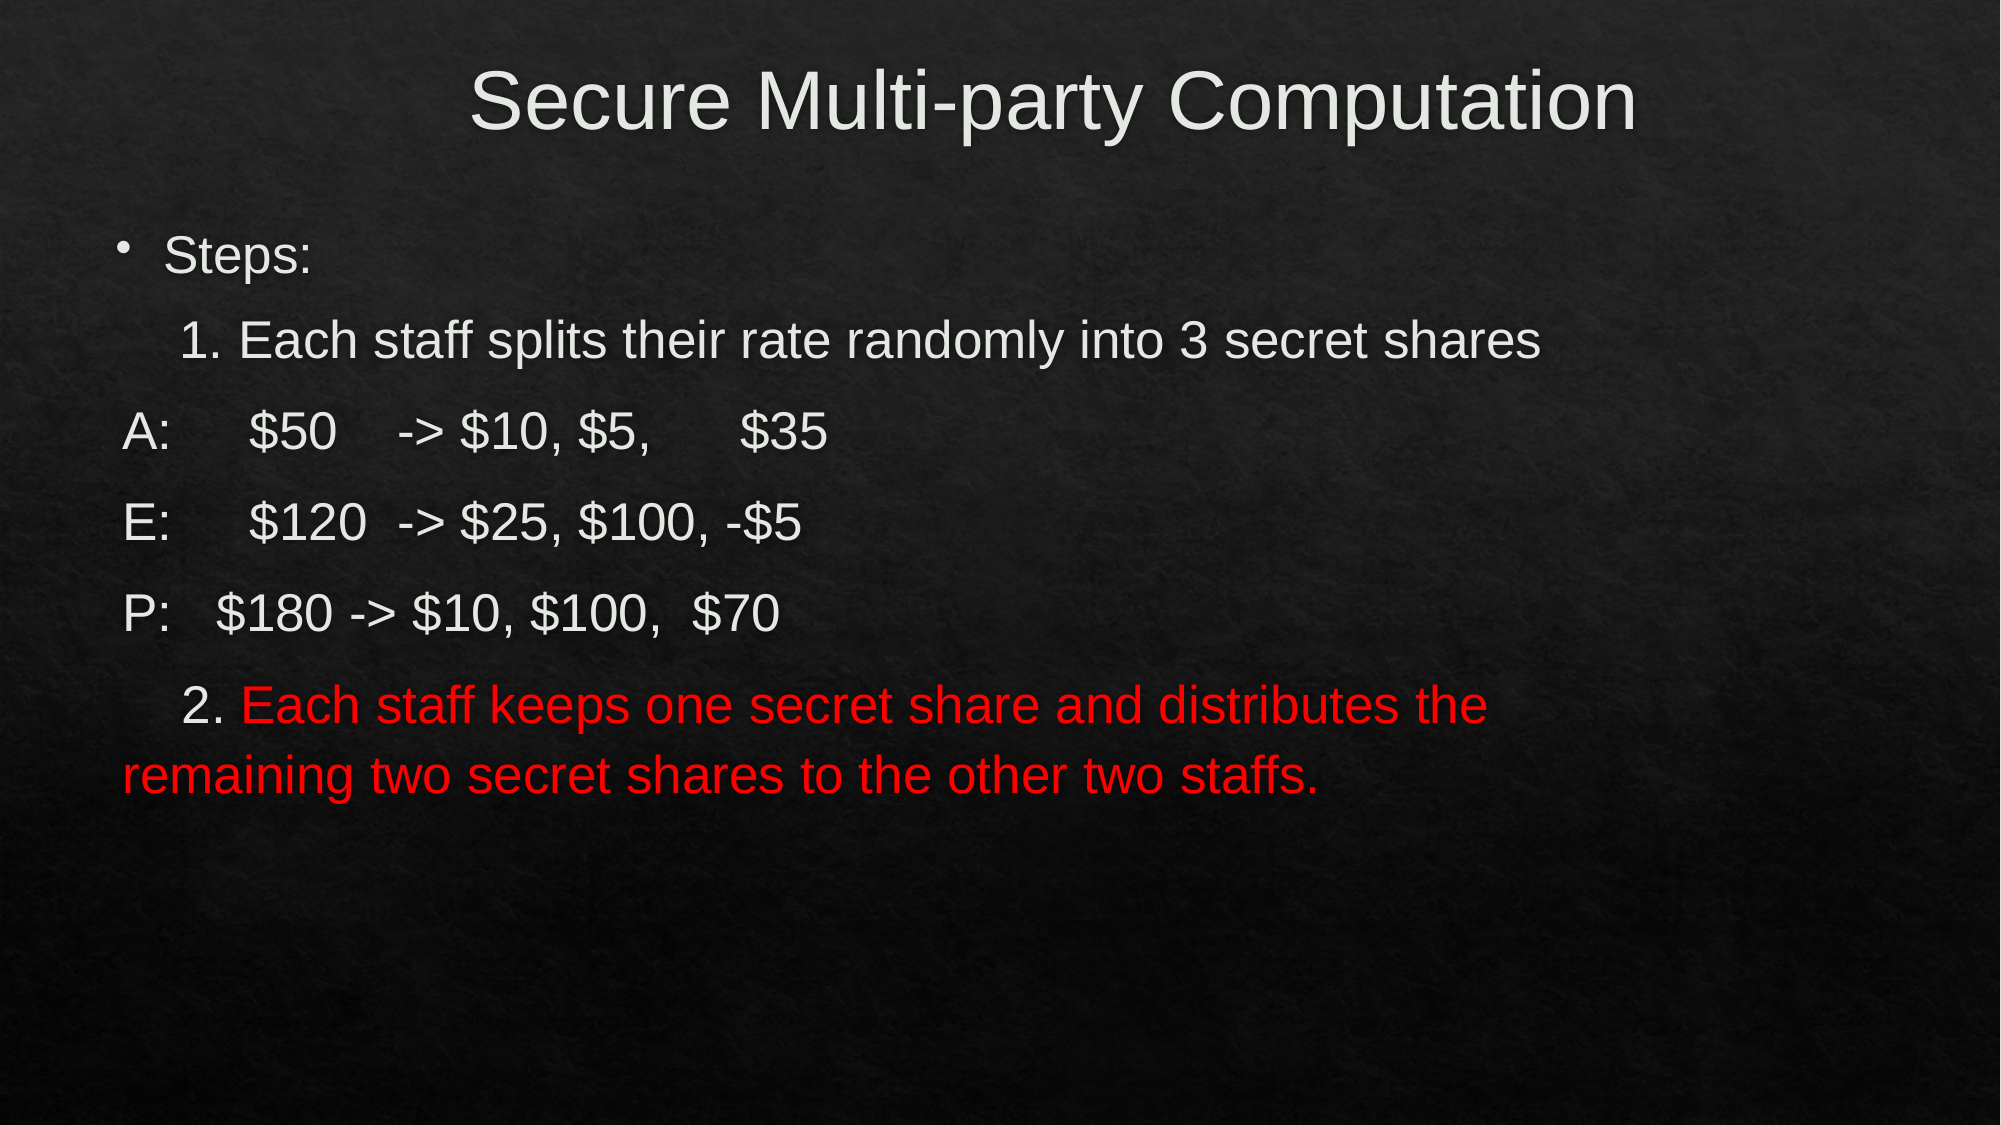

# Secure Multi-party Computation
Steps:
1. Each staff splits their rate randomly into 3 secret shares
		A: 	$50    -> $10, $5,      $35
		E: 	$120  -> $25, $100, -$5
		P:   $180 -> $10, $100,  $70
    2. Each staff keeps one secret share and distributes the remaining two secret shares to the other two staffs.